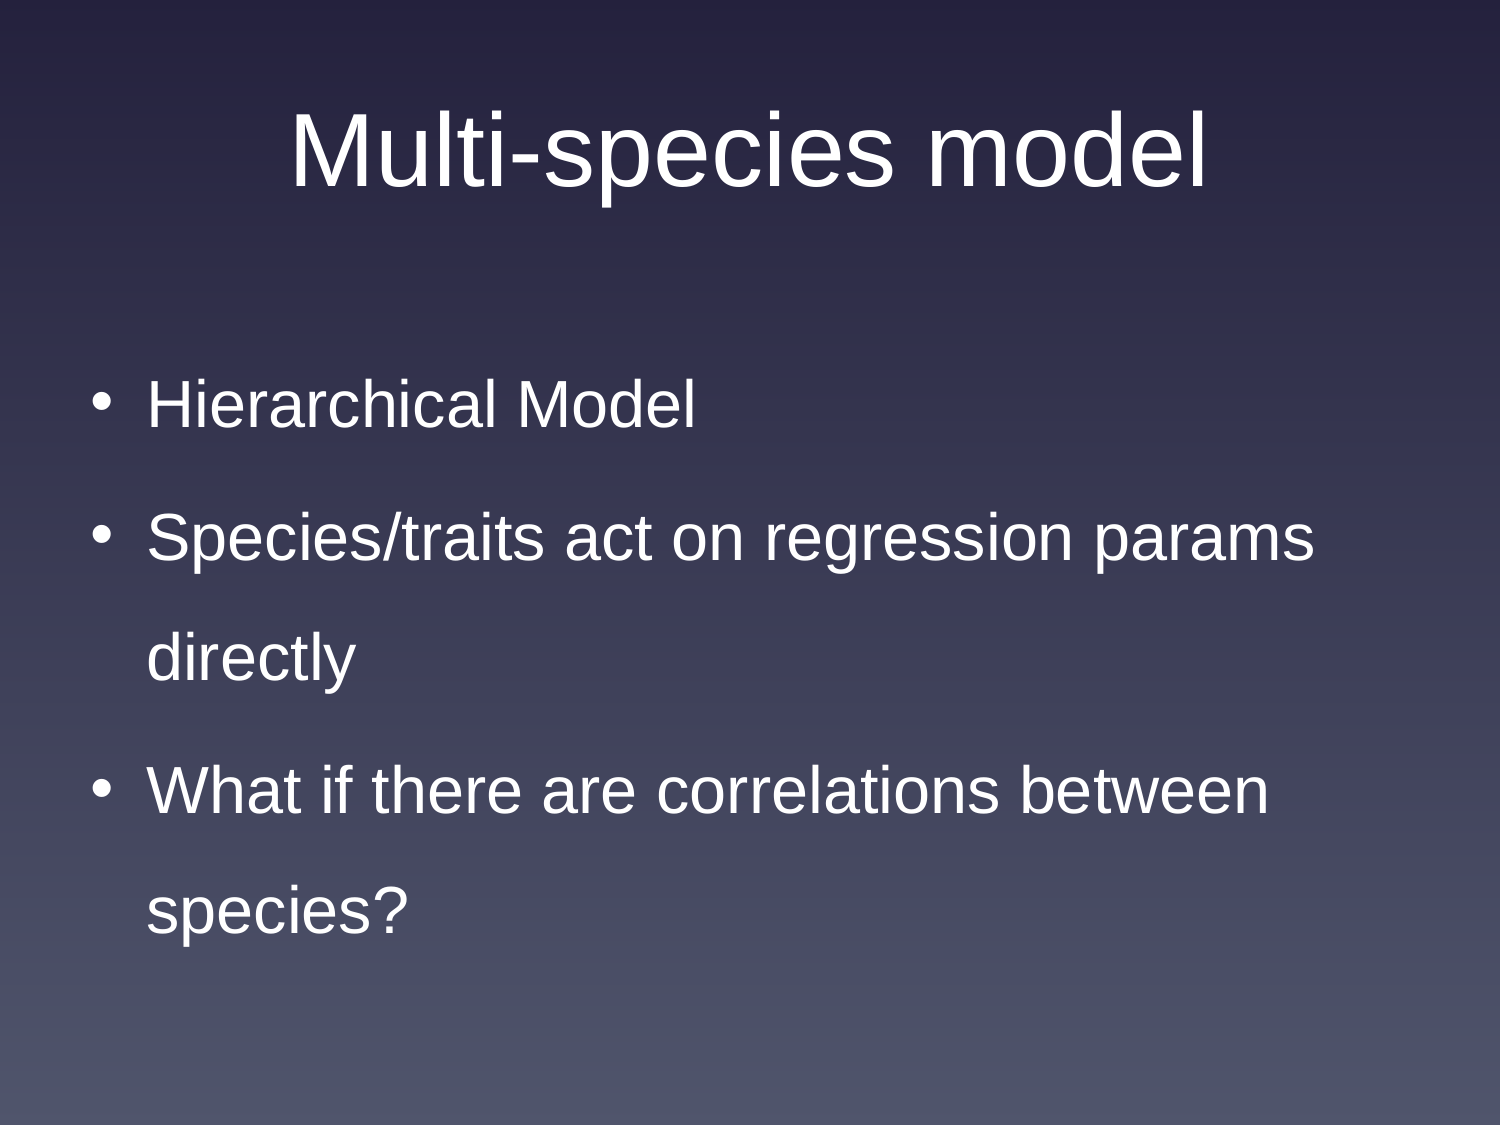

# Multi-species model
Hierarchical Model
Species/traits act on regression params directly
What if there are correlations between species?